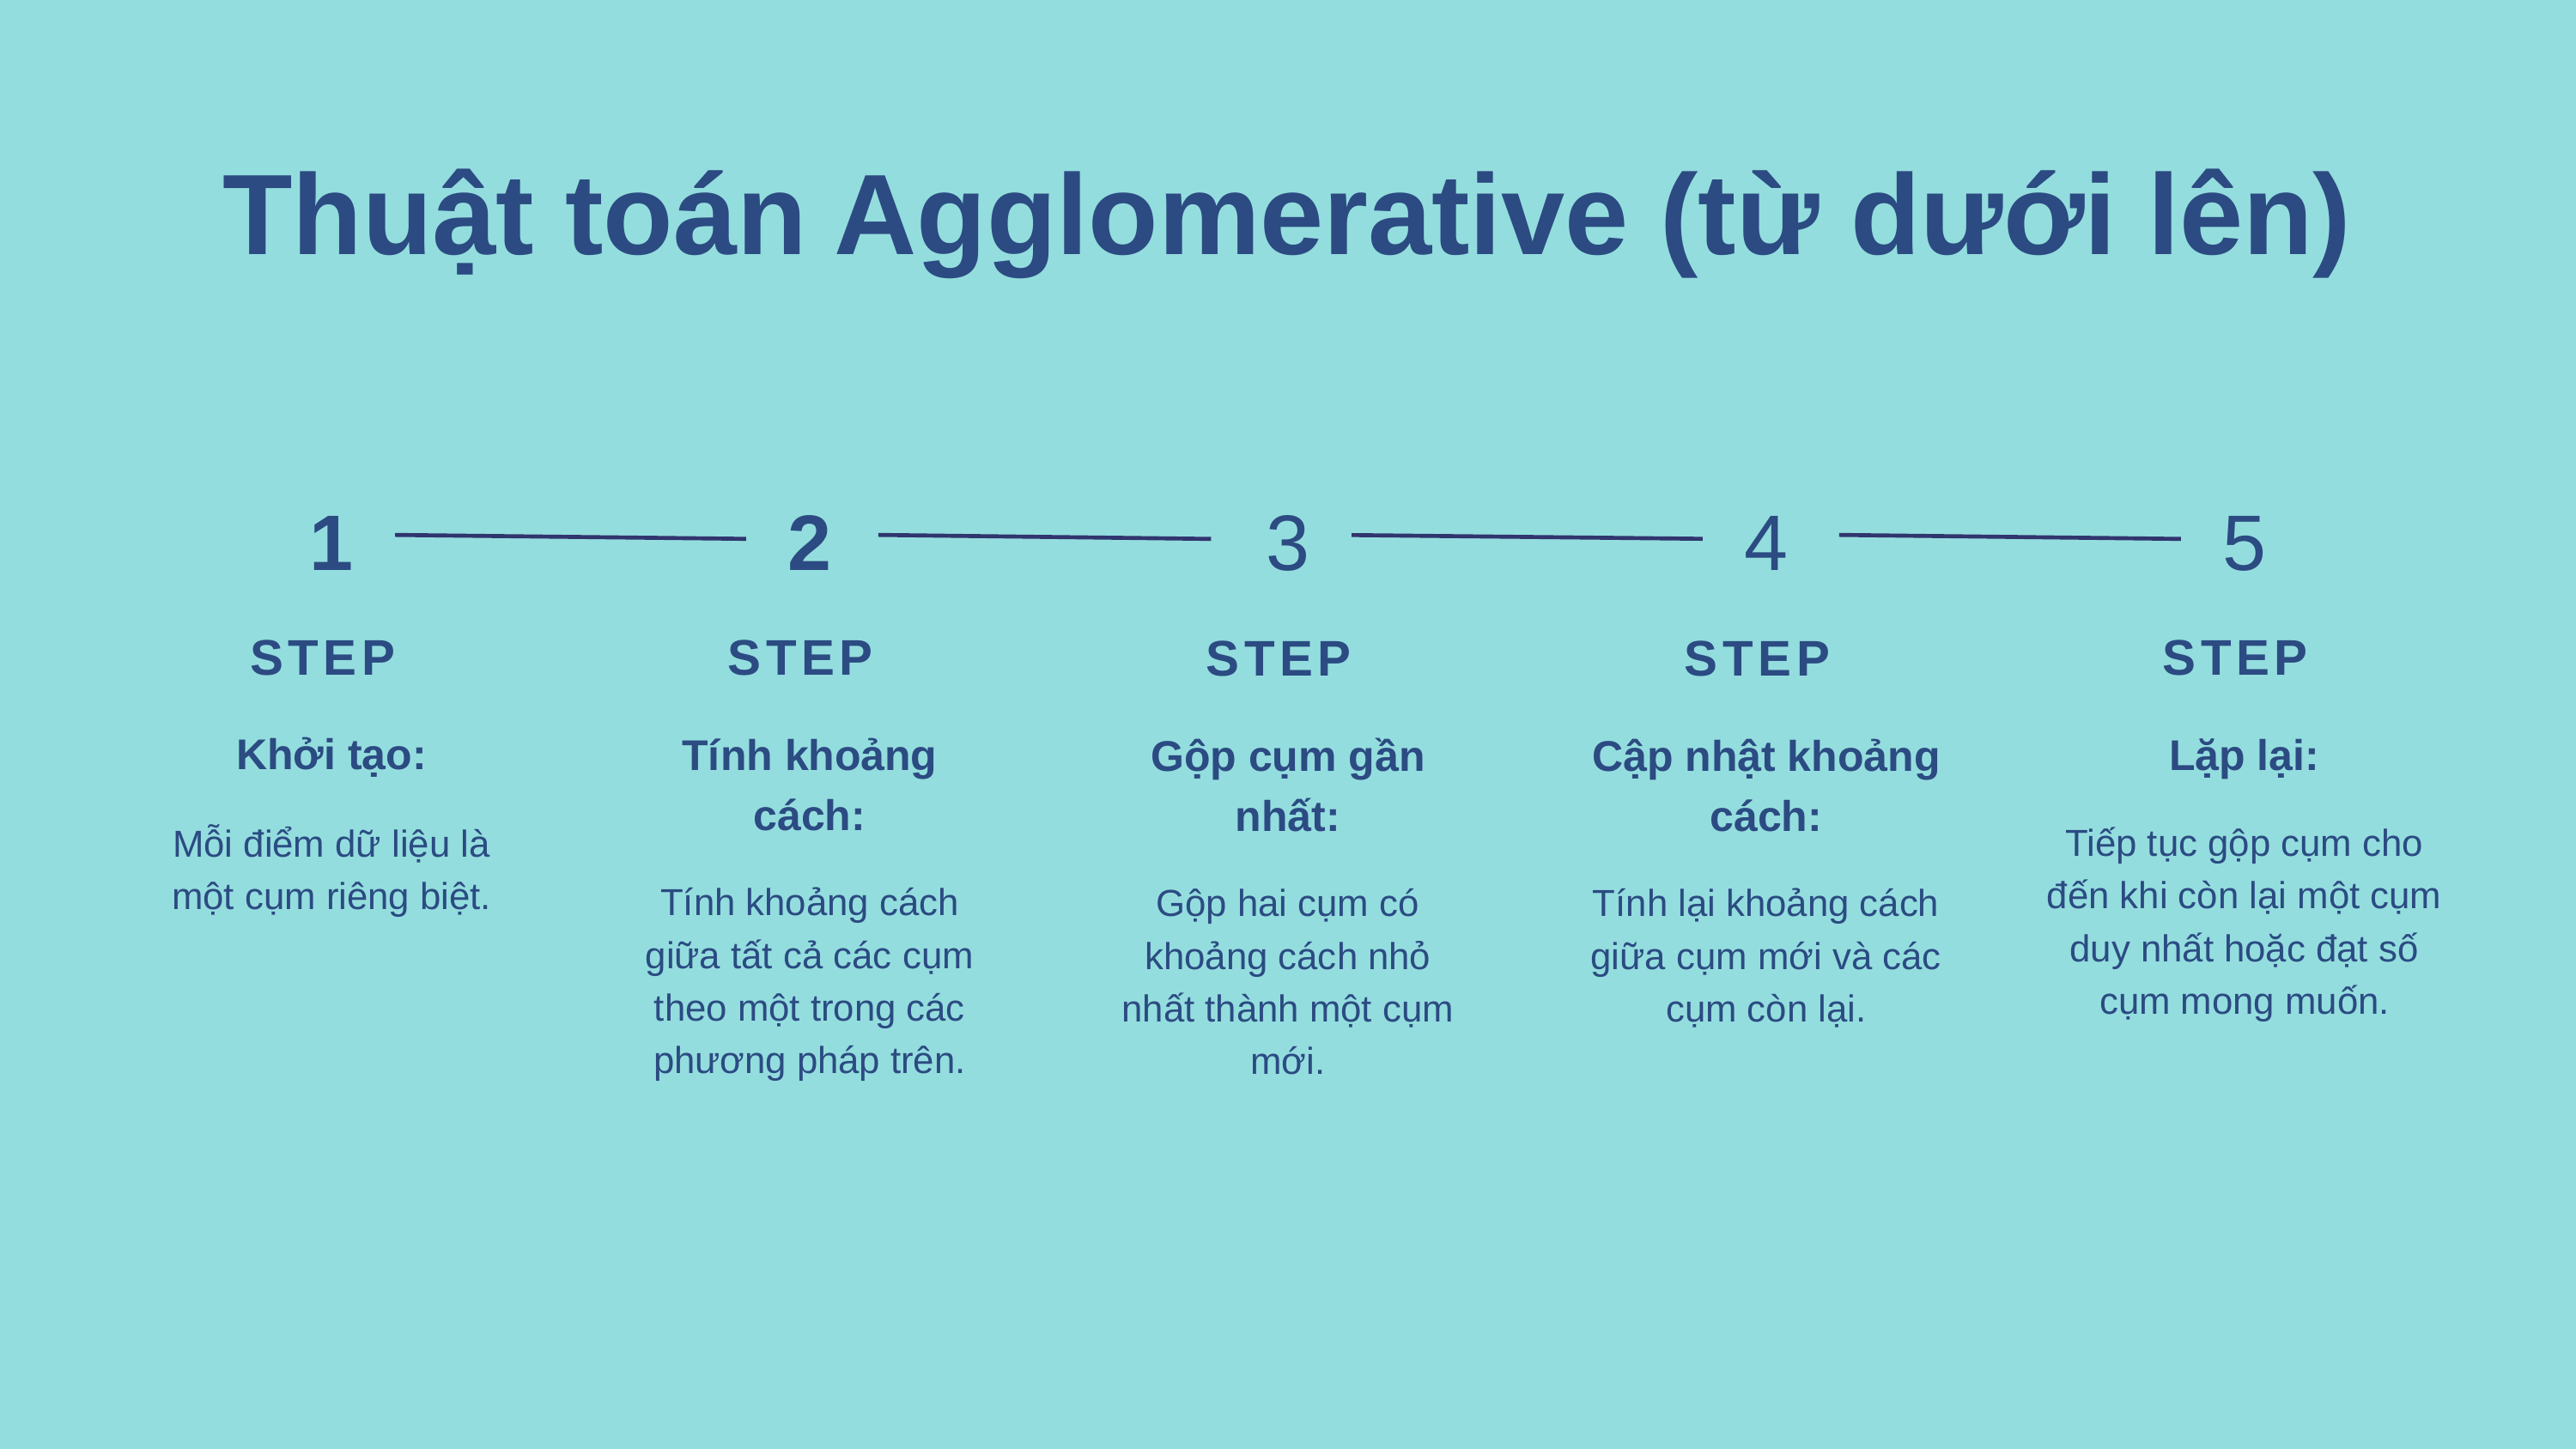

Thuật toán Agglomerative (từ dưới lên)

1

2

3

4

5

STEP
Khởi tạo:
Mỗi điểm dữ liệu là một cụm riêng biệt.
STEP
Tính khoảng cách:
Tính khoảng cách giữa tất cả các cụm theo một trong các phương pháp trên.
STEP
Lặp lại:
Tiếp tục gộp cụm cho đến khi còn lại một cụm duy nhất hoặc đạt số cụm mong muốn.
STEP
Gộp cụm gần nhất:
Gộp hai cụm có khoảng cách nhỏ nhất thành một cụm mới.
STEP
Cập nhật khoảng cách:
Tính lại khoảng cách giữa cụm mới và các cụm còn lại.